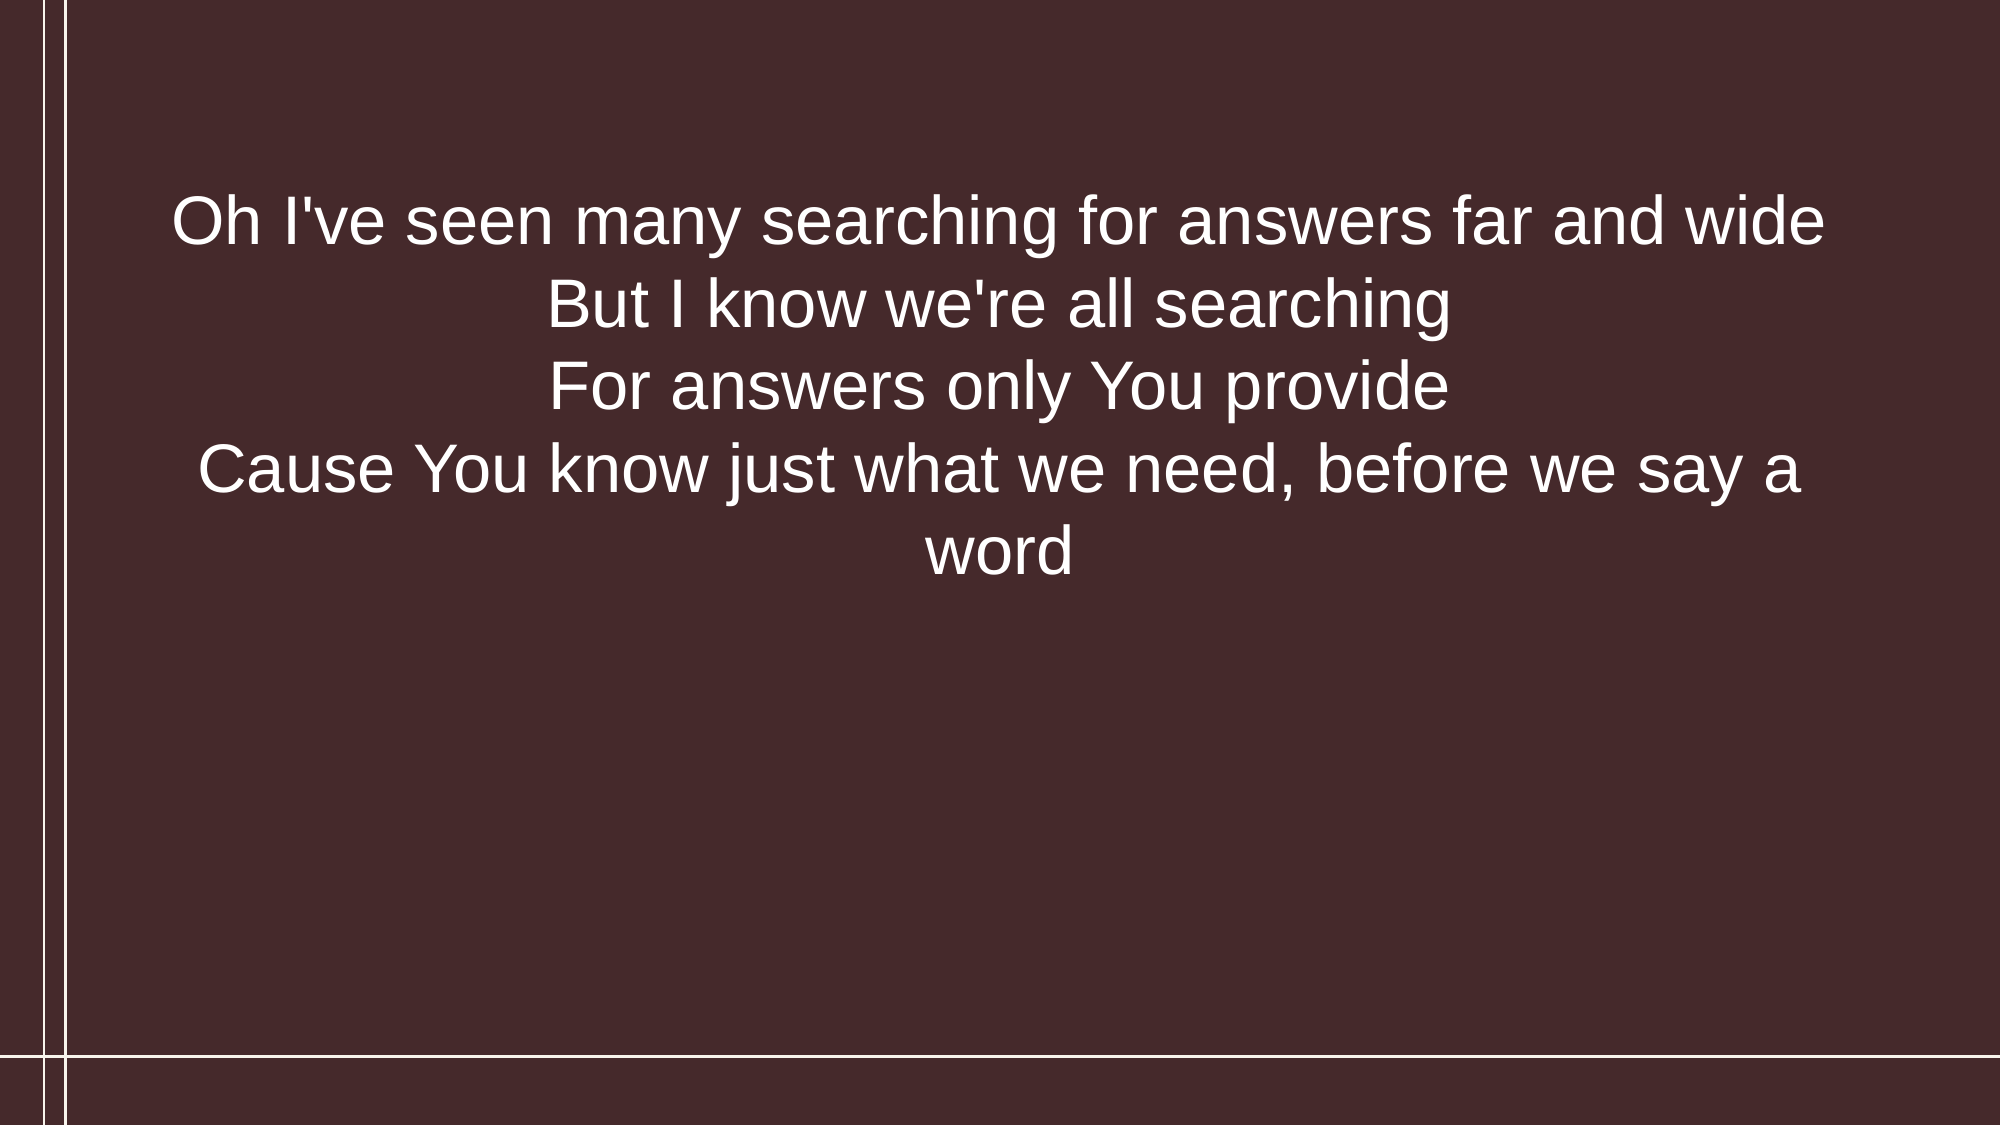

Oh I've seen many searching for answers far and wide
But I know we're all searching
For answers only You provide
Cause You know just what we need, before we say a word